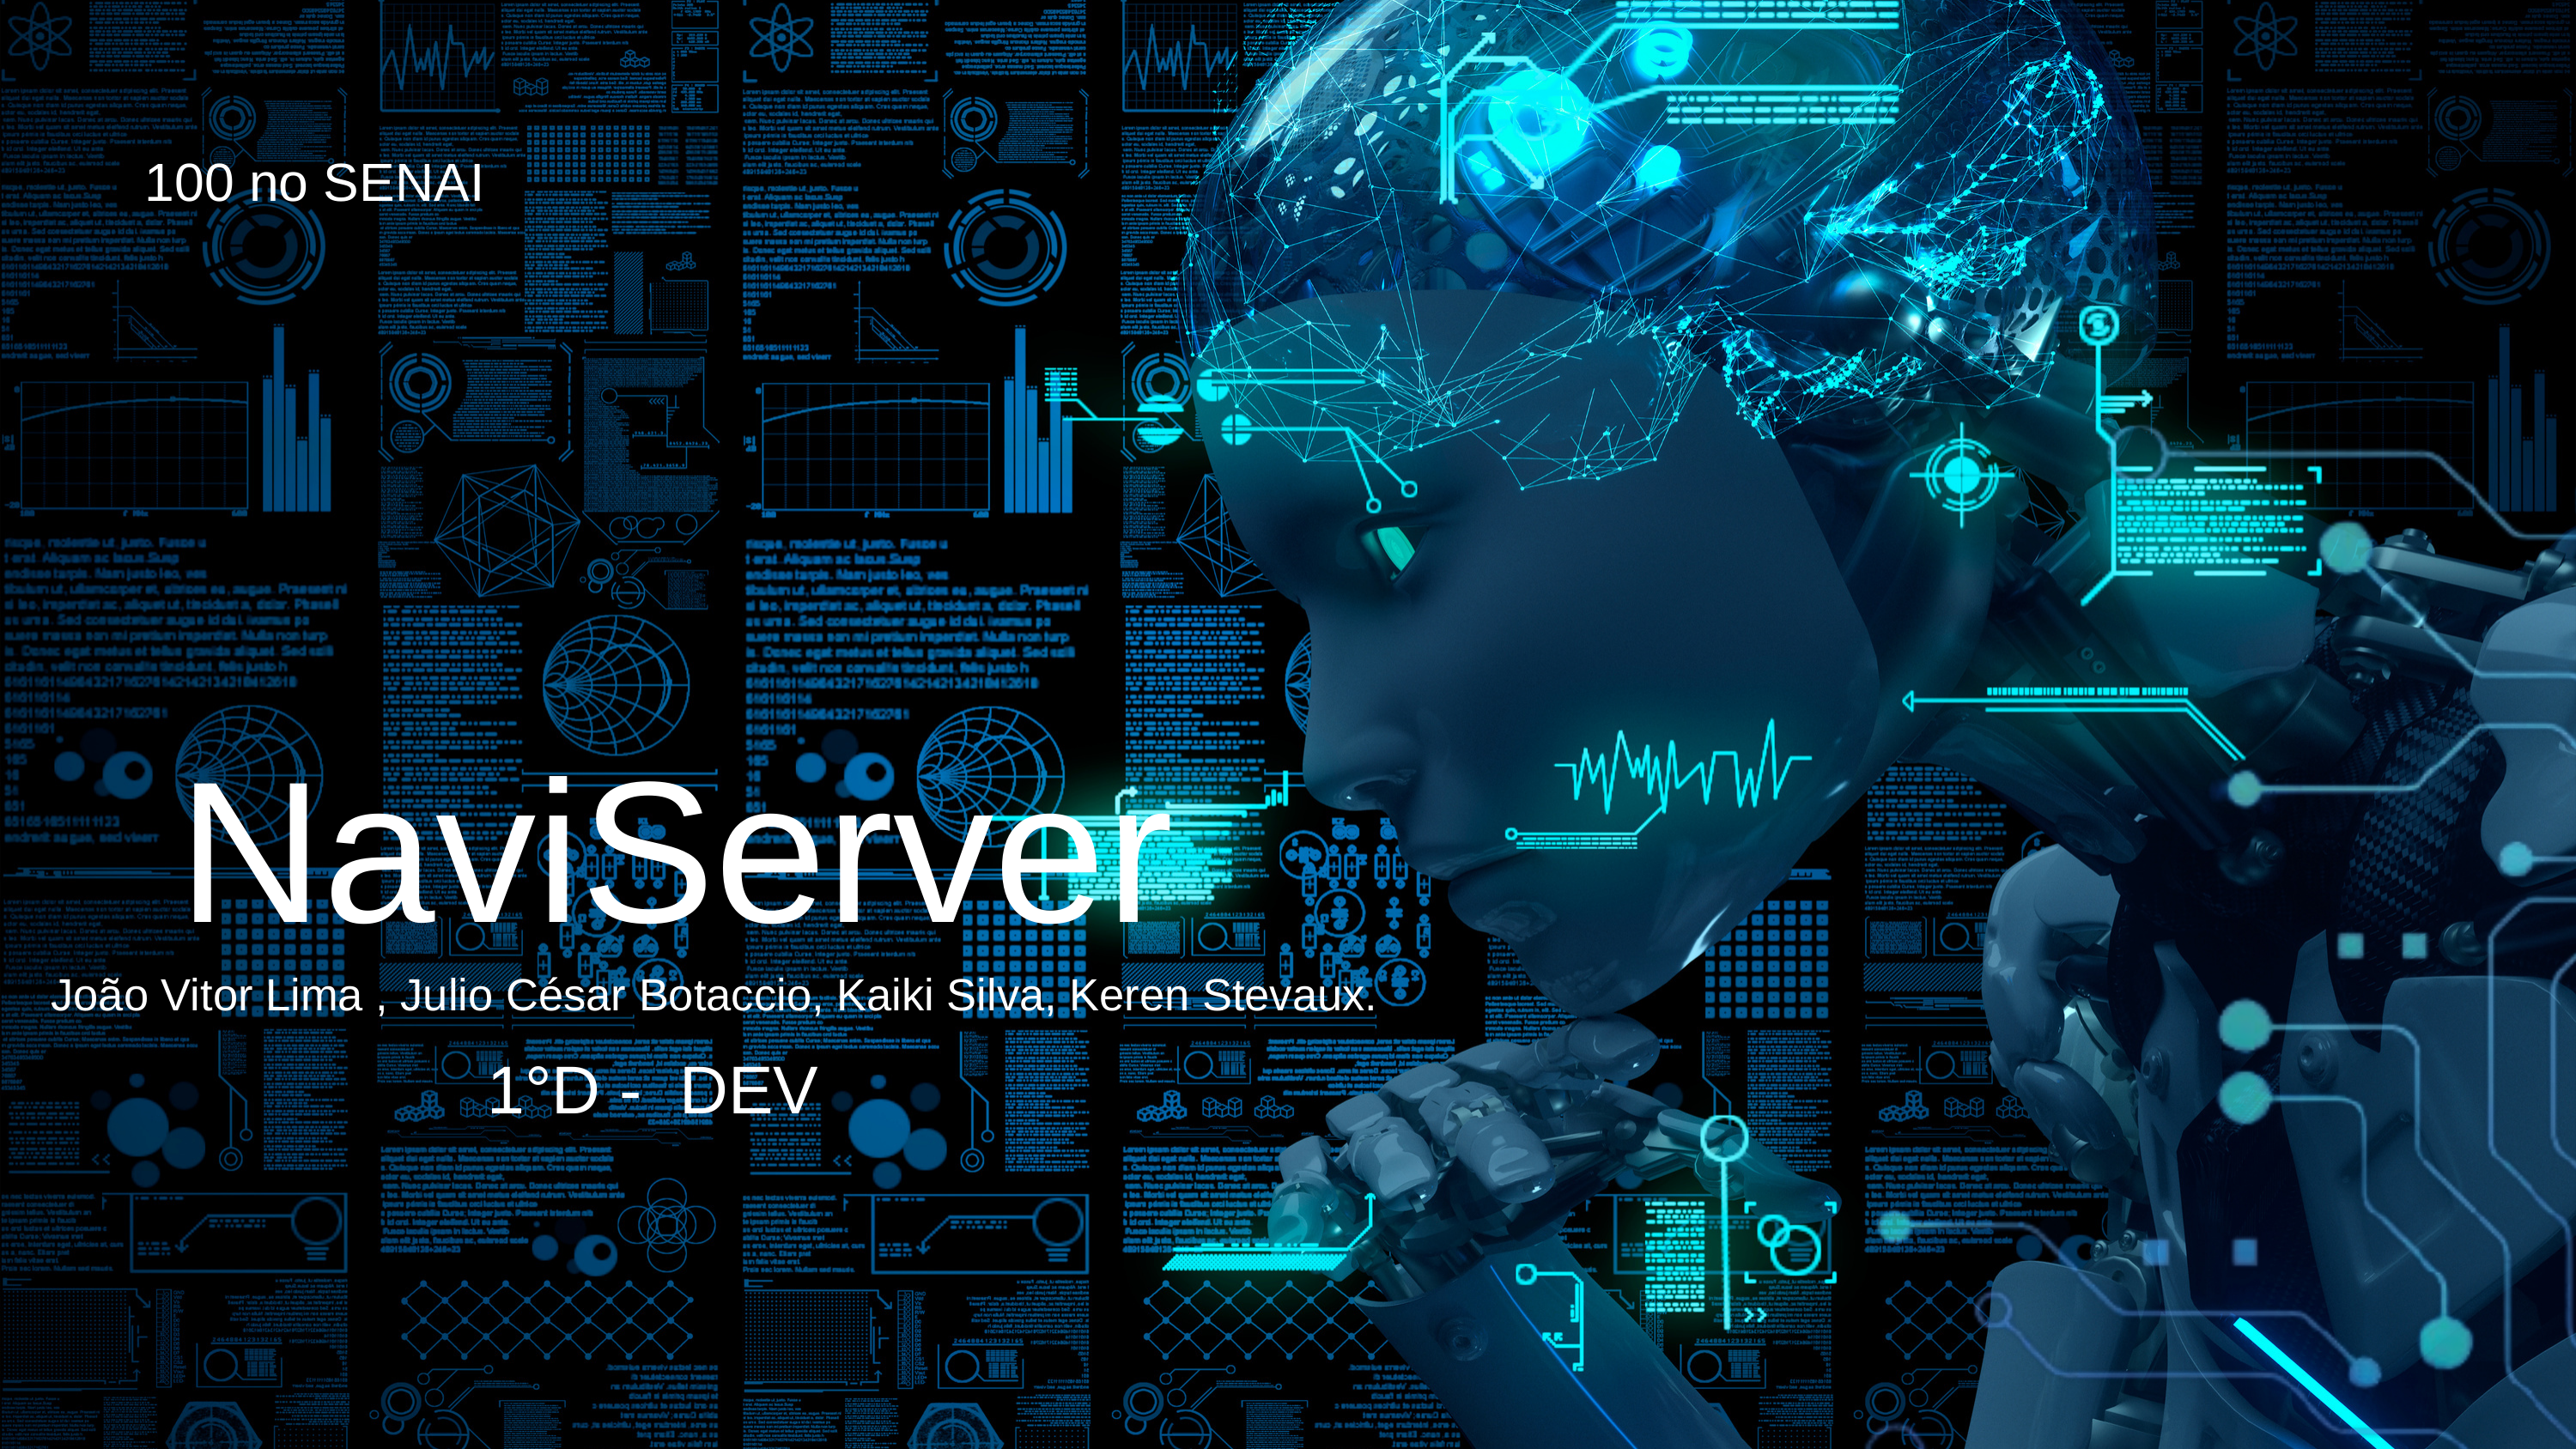

100 no SENAI

NaviServer
João Vitor Lima , Julio César Botaccio, Kaiki Silva, Keren Stevaux.

1°D -  DEV